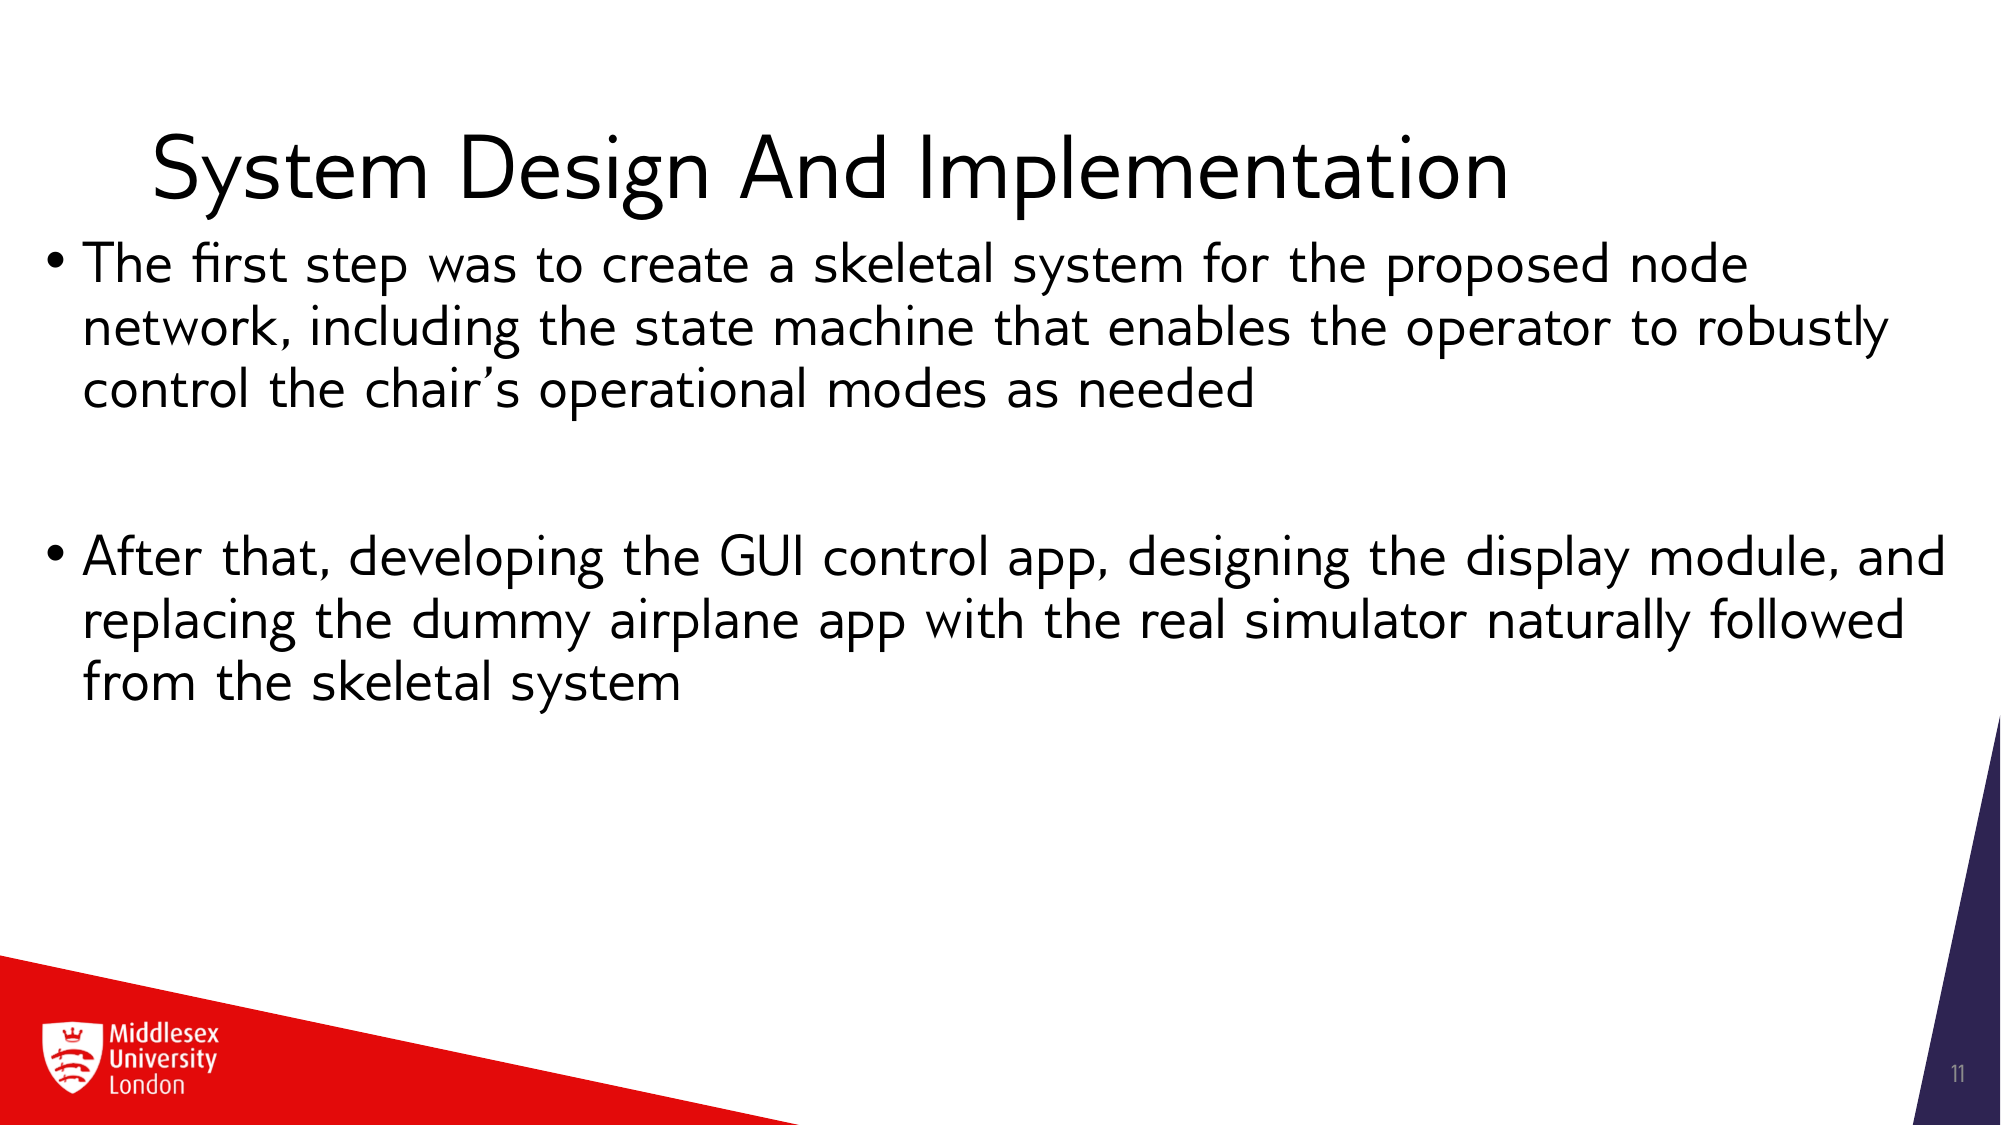

# System Design And Implementation

The first step was to create a skeletal system for the proposed node network, including the state machine that enables the operator to robustly control the chair’s operational modes as needed

After that, developing the GUI control app, designing the display module, and replacing the dummy airplane app with the real simulator naturally followed from the skeletal system
11